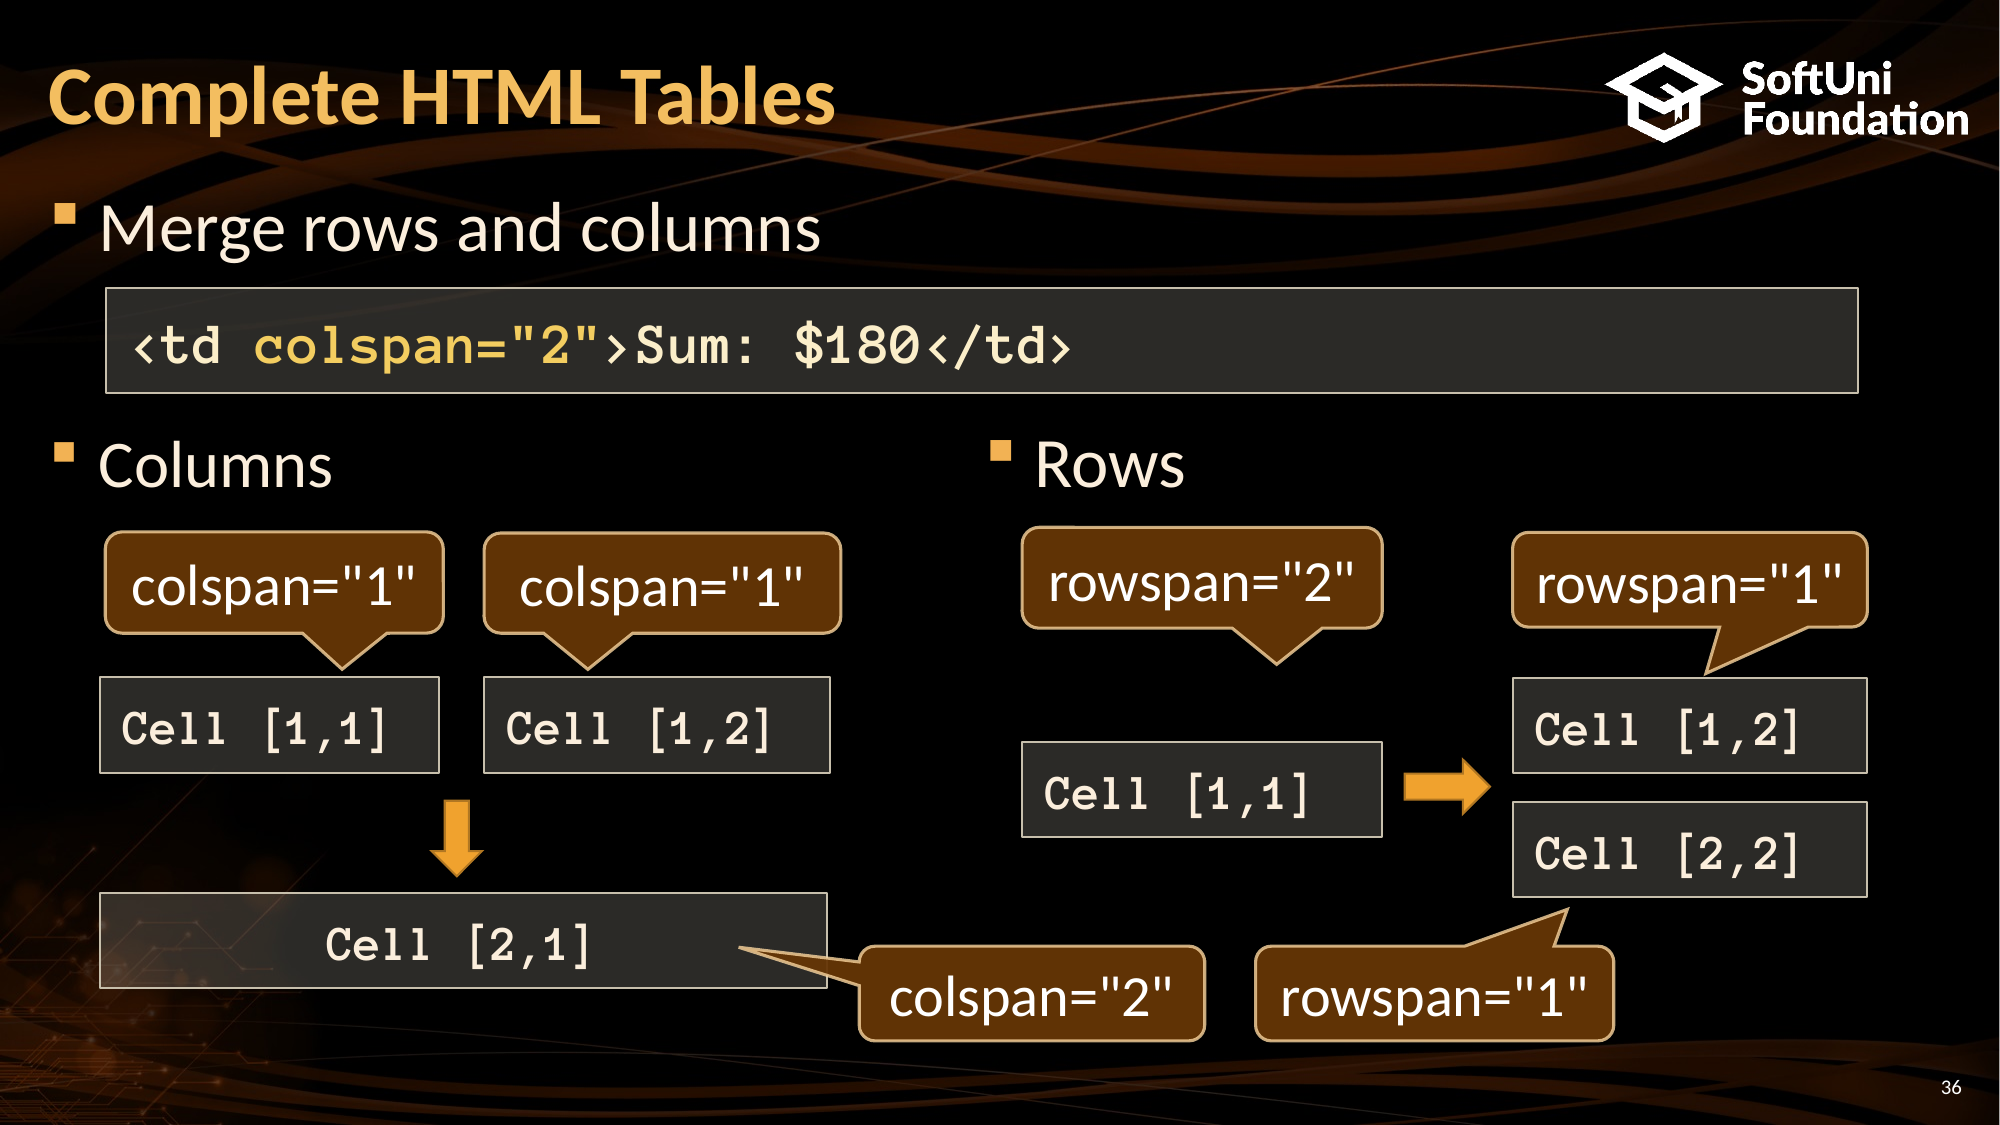

# Complete HTML Tables
Merge rows and columns

Columns
<td colspan="2">Sum: $180</td>
Rows
rowspan="2"
colspan="1"
rowspan="1"
colspan="1"
Cell [1,2]
Cell [1,1]
Cell [1,2]
Cell [1,1]

Cell [2,2]

Cell [2,1]
colspan="2"
rowspan="1"
36